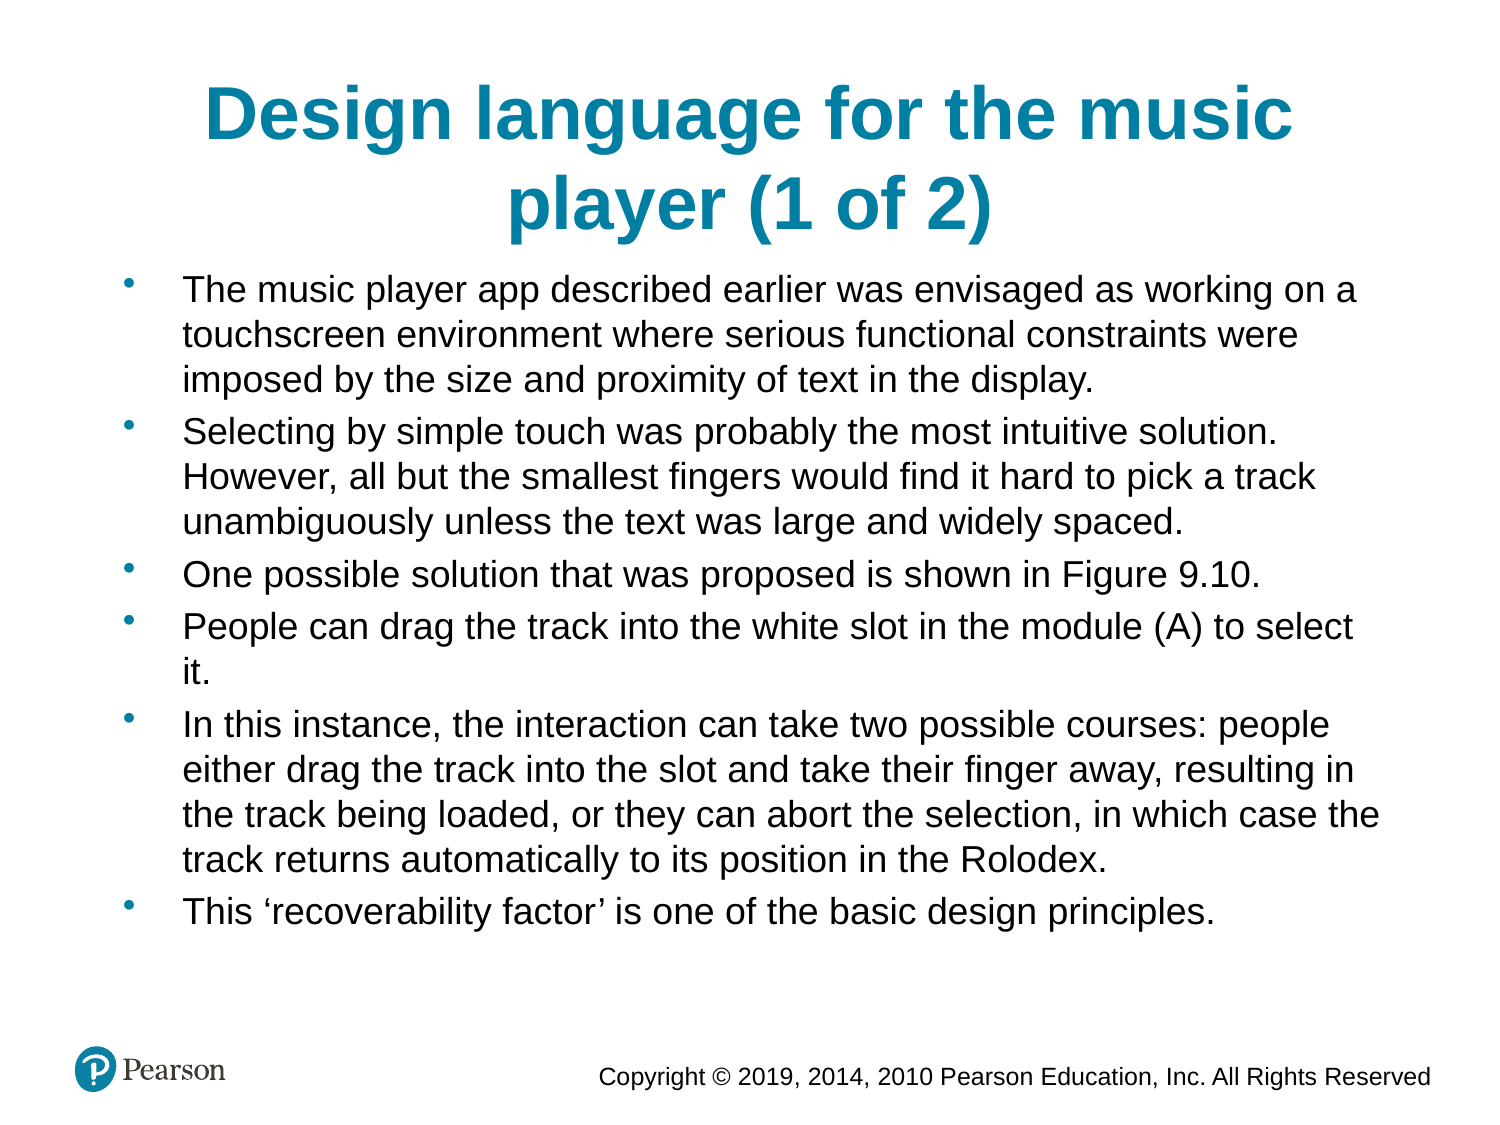

Design language for the music player (1 of 2)
The music player app described earlier was envisaged as working on a touchscreen environment where serious functional constraints were imposed by the size and proximity of text in the display.
Selecting by simple touch was probably the most intuitive solution. However, all but the smallest fingers would find it hard to pick a track unambiguously unless the text was large and widely spaced.
One possible solution that was proposed is shown in Figure 9.10.
People can drag the track into the white slot in the module (A) to select it.
In this instance, the interaction can take two possible courses: people either drag the track into the slot and take their finger away, resulting in the track being loaded, or they can abort the selection, in which case the track returns automatically to its position in the Rolodex.
This ‘recoverability factor’ is one of the basic design principles.